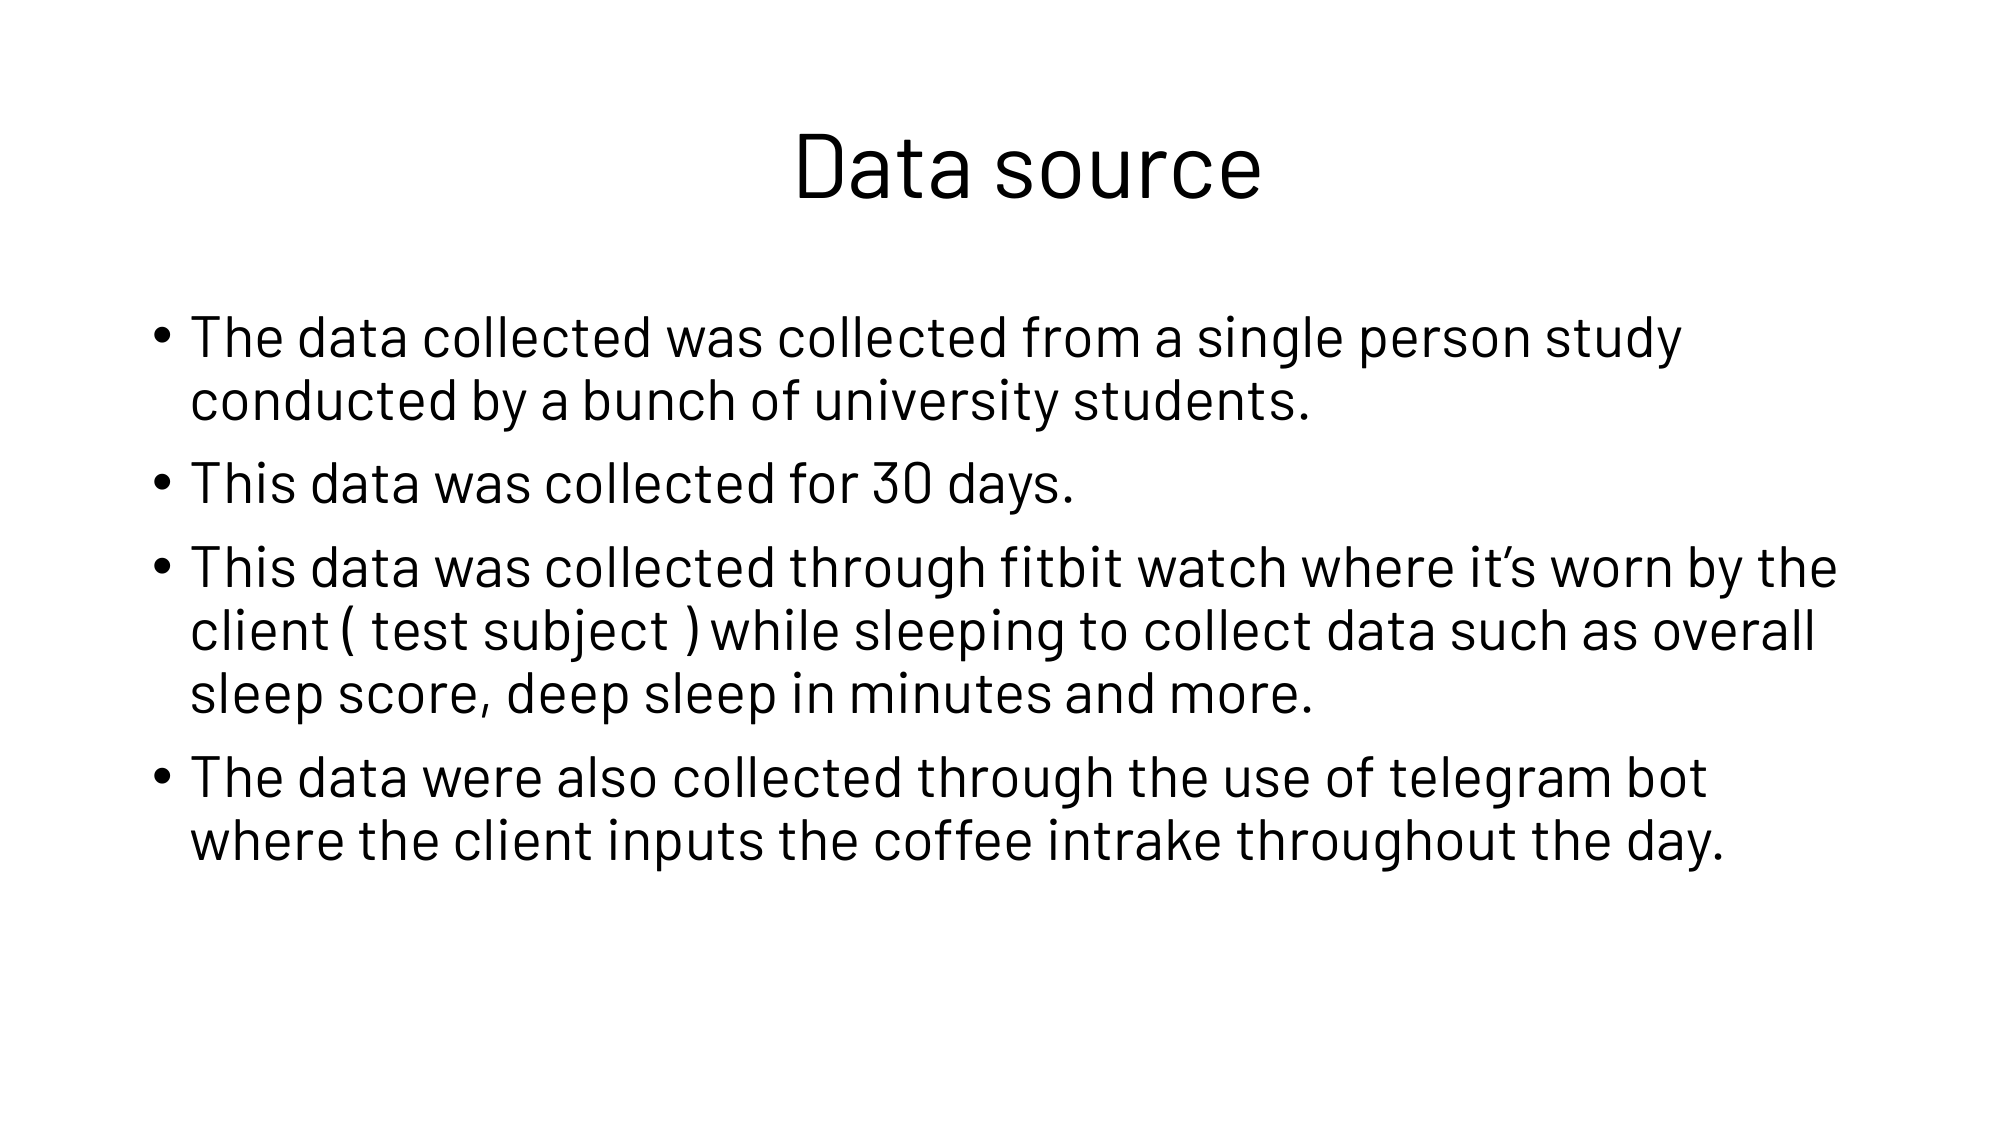

# Data source
The data collected was collected from a single person study conducted by a bunch of university students.
This data was collected for 30 days.
This data was collected through fitbit watch where it’s worn by the client ( test subject ) while sleeping to collect data such as overall sleep score, deep sleep in minutes and more.
The data were also collected through the use of telegram bot where the client inputs the coffee intrake throughout the day.